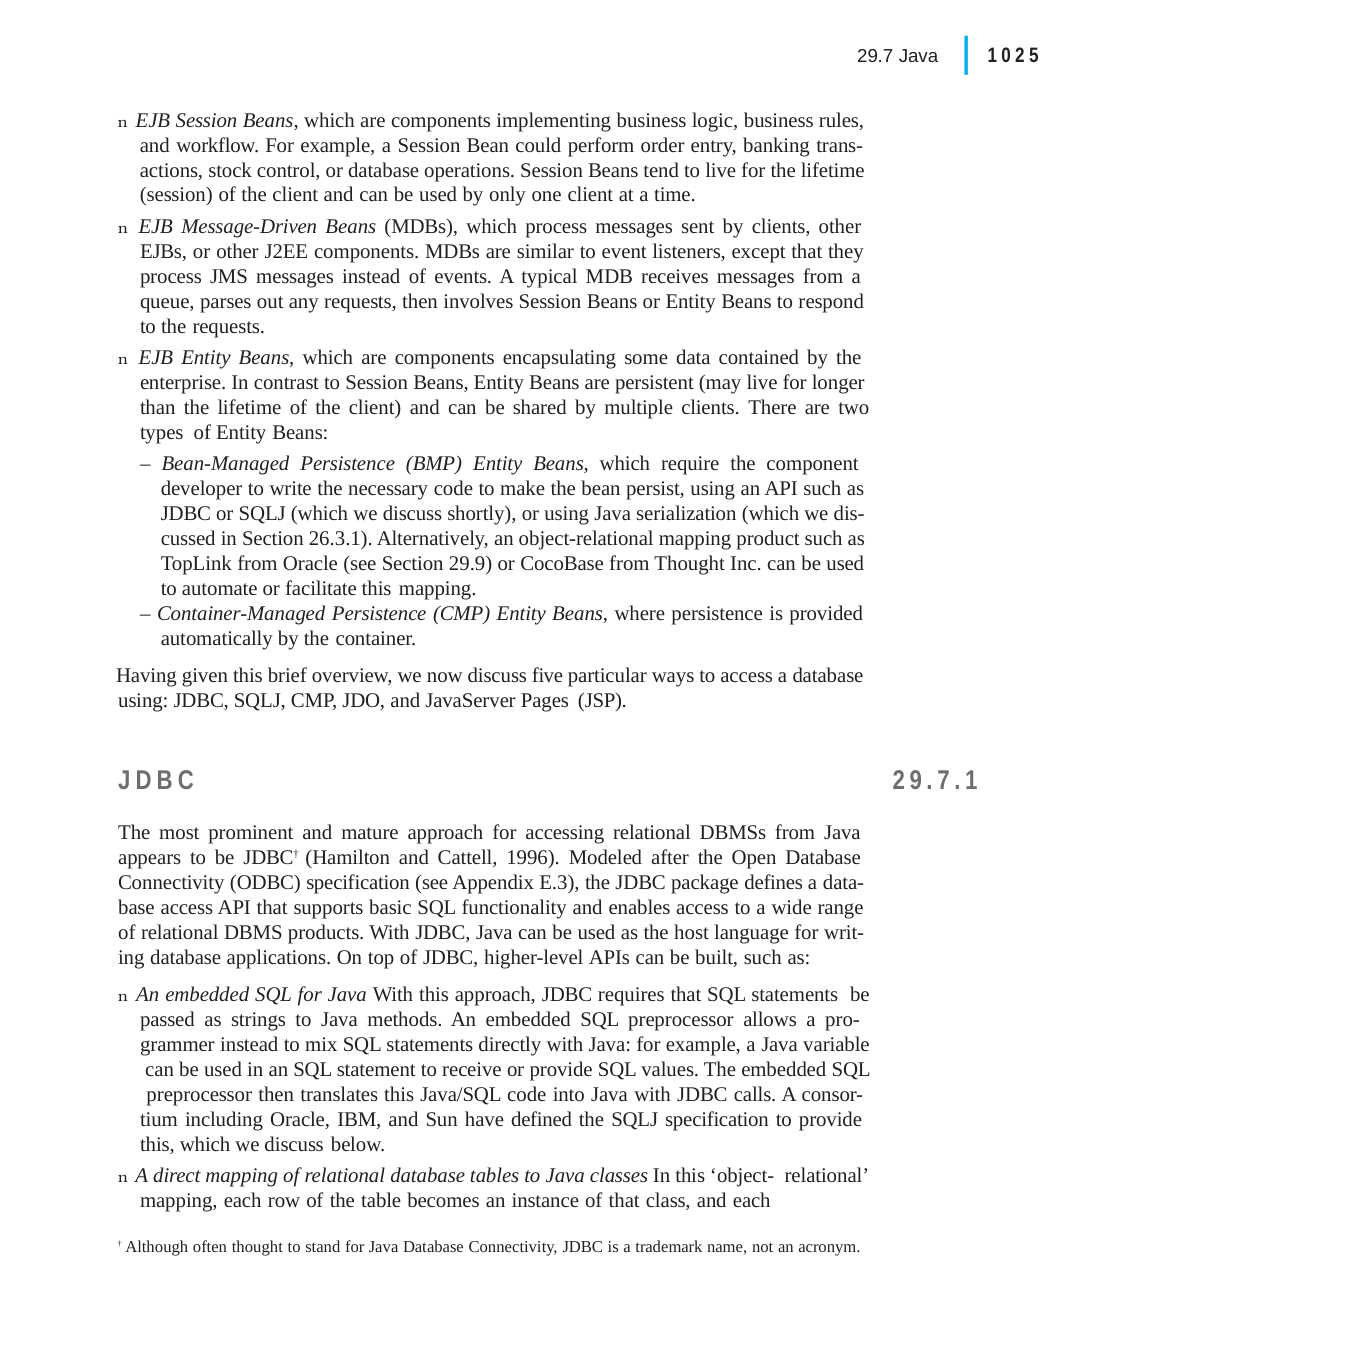

|
1025
29.7 Java
n EJB Session Beans, which are components implementing business logic, business rules,  and workflow. For example, a Session Bean could perform order entry, banking trans-  actions, stock control, or database operations. Session Beans tend to live for the lifetime  (session) of the client and can be used by only one client at a time.
n EJB Message-Driven Beans (MDBs), which process messages sent by clients, other  EJBs, or other J2EE components. MDBs are similar to event listeners, except that they  process JMS messages instead of events. A typical MDB receives messages from a  queue, parses out any requests, then involves Session Beans or Entity Beans to respond  to the requests.
n EJB Entity Beans, which are components encapsulating some data contained by the  enterprise. In contrast to Session Beans, Entity Beans are persistent (may live for longer  than the lifetime of the client) and can be shared by multiple clients. There are two types  of Entity Beans:
– Bean-Managed Persistence (BMP) Entity Beans, which require the component  developer to write the necessary code to make the bean persist, using an API such as  JDBC or SQLJ (which we discuss shortly), or using Java serialization (which we dis-  cussed in Section 26.3.1). Alternatively, an object-relational mapping product such as  TopLink from Oracle (see Section 29.9) or CocoBase from Thought Inc. can be used  to automate or facilitate this mapping.
– Container-Managed Persistence (CMP) Entity Beans, where persistence is provided  automatically by the container.
Having given this brief overview, we now discuss five particular ways to access a database  using: JDBC, SQLJ, CMP, JDO, and JavaServer Pages (JSP).
JDBC
The most prominent and mature approach for accessing relational DBMSs from Java  appears to be JDBC† (Hamilton and Cattell, 1996). Modeled after the Open Database  Connectivity (ODBC) specification (see Appendix E.3), the JDBC package defines a data-  base access API that supports basic SQL functionality and enables access to a wide range  of relational DBMS products. With JDBC, Java can be used as the host language for writ-  ing database applications. On top of JDBC, higher-level APIs can be built, such as:
n An embedded SQL for Java With this approach, JDBC requires that SQL statements  be passed as strings to Java methods. An embedded SQL preprocessor allows a pro-  grammer instead to mix SQL statements directly with Java: for example, a Java variable  can be used in an SQL statement to receive or provide SQL values. The embedded SQL  preprocessor then translates this Java/SQL code into Java with JDBC calls. A consor-  tium including Oracle, IBM, and Sun have defined the SQLJ specification to provide  this, which we discuss below.
n A direct mapping of relational database tables to Java classes In this ‘object-  relational’ mapping, each row of the table becomes an instance of that class, and each
29.7.1
† Although often thought to stand for Java Database Connectivity, JDBC is a trademark name, not an acronym.